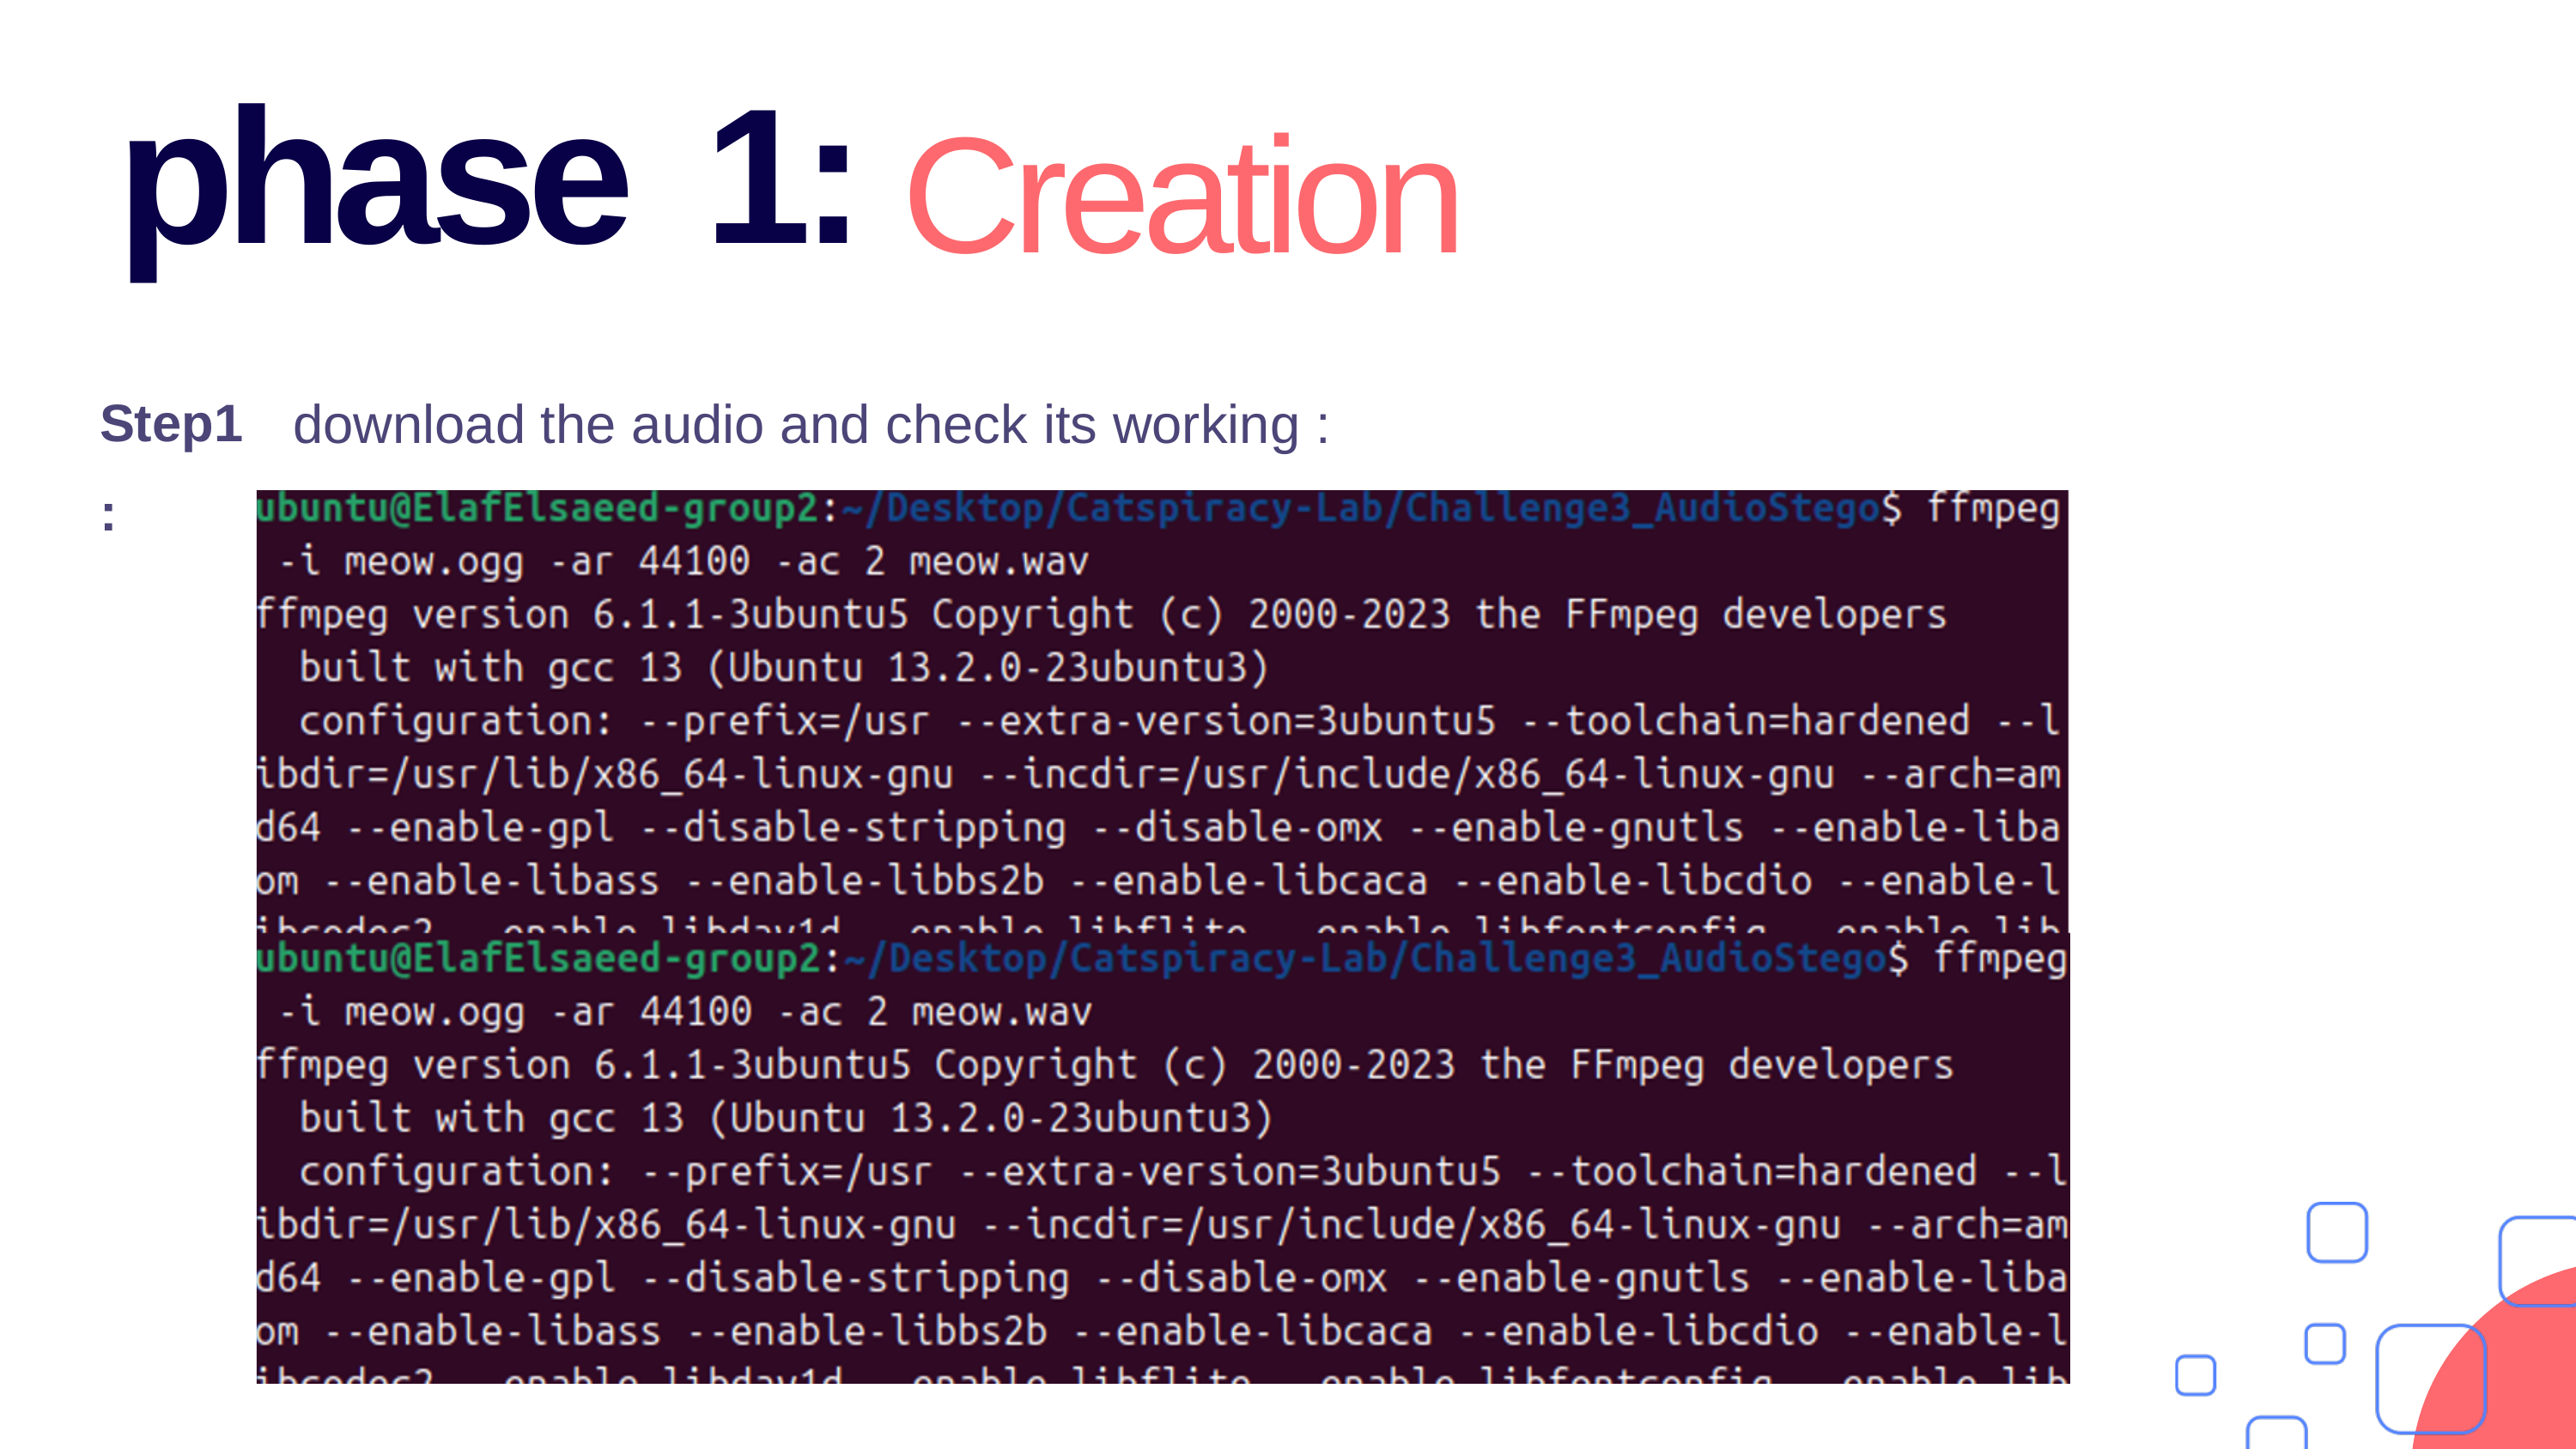

phase 1:
 Creation
download the audio and check its working :
Step1: